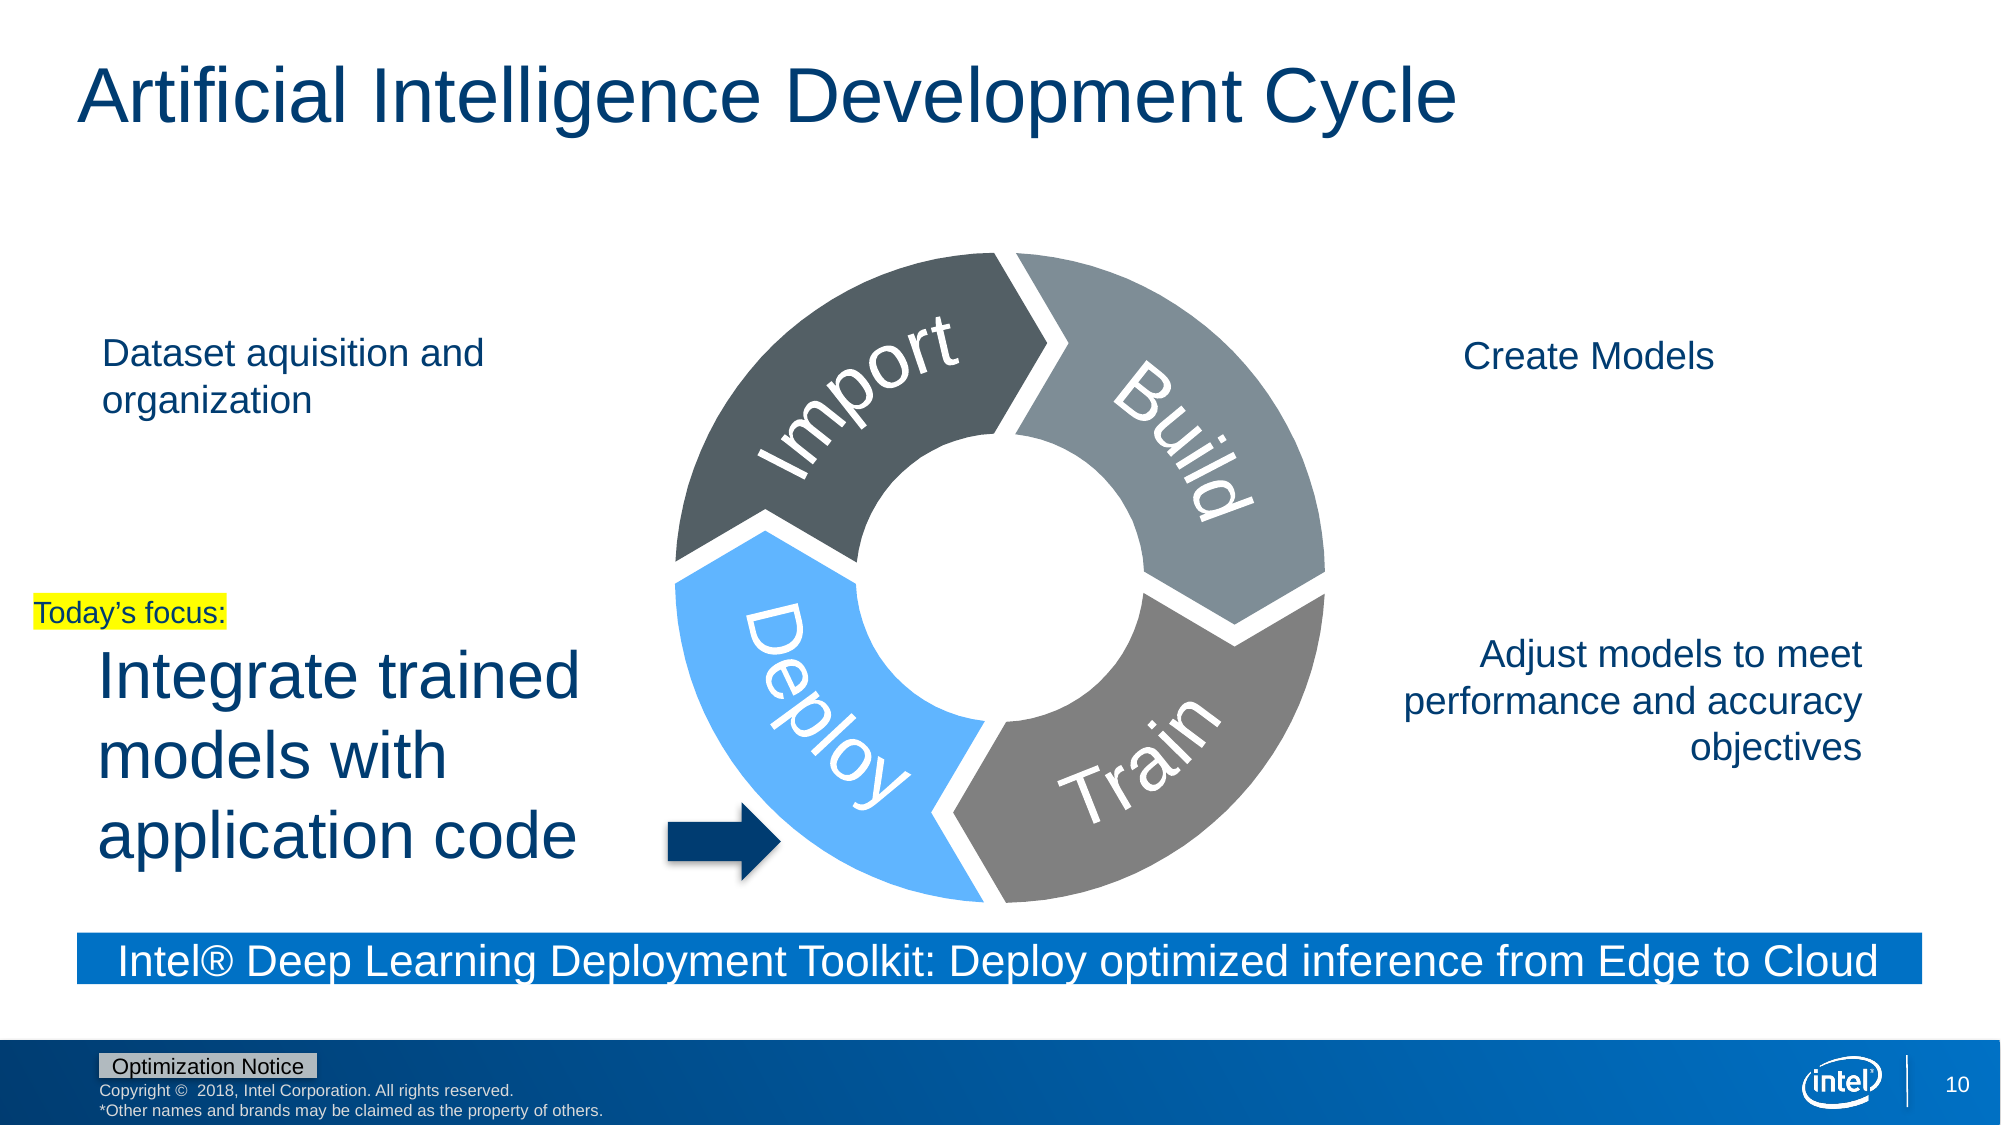

# Artificial Intelligence Development Cycle

Dataset aquisition and organization
Create Models
Import
Build
Deploy
Train

Today’s focus:

Adjust models to meet performance and accuracy objectives
Integrate trained models with application code

Intel® Deep Learning Deployment Toolkit: Deploy optimized inference from Edge to Cloud
10